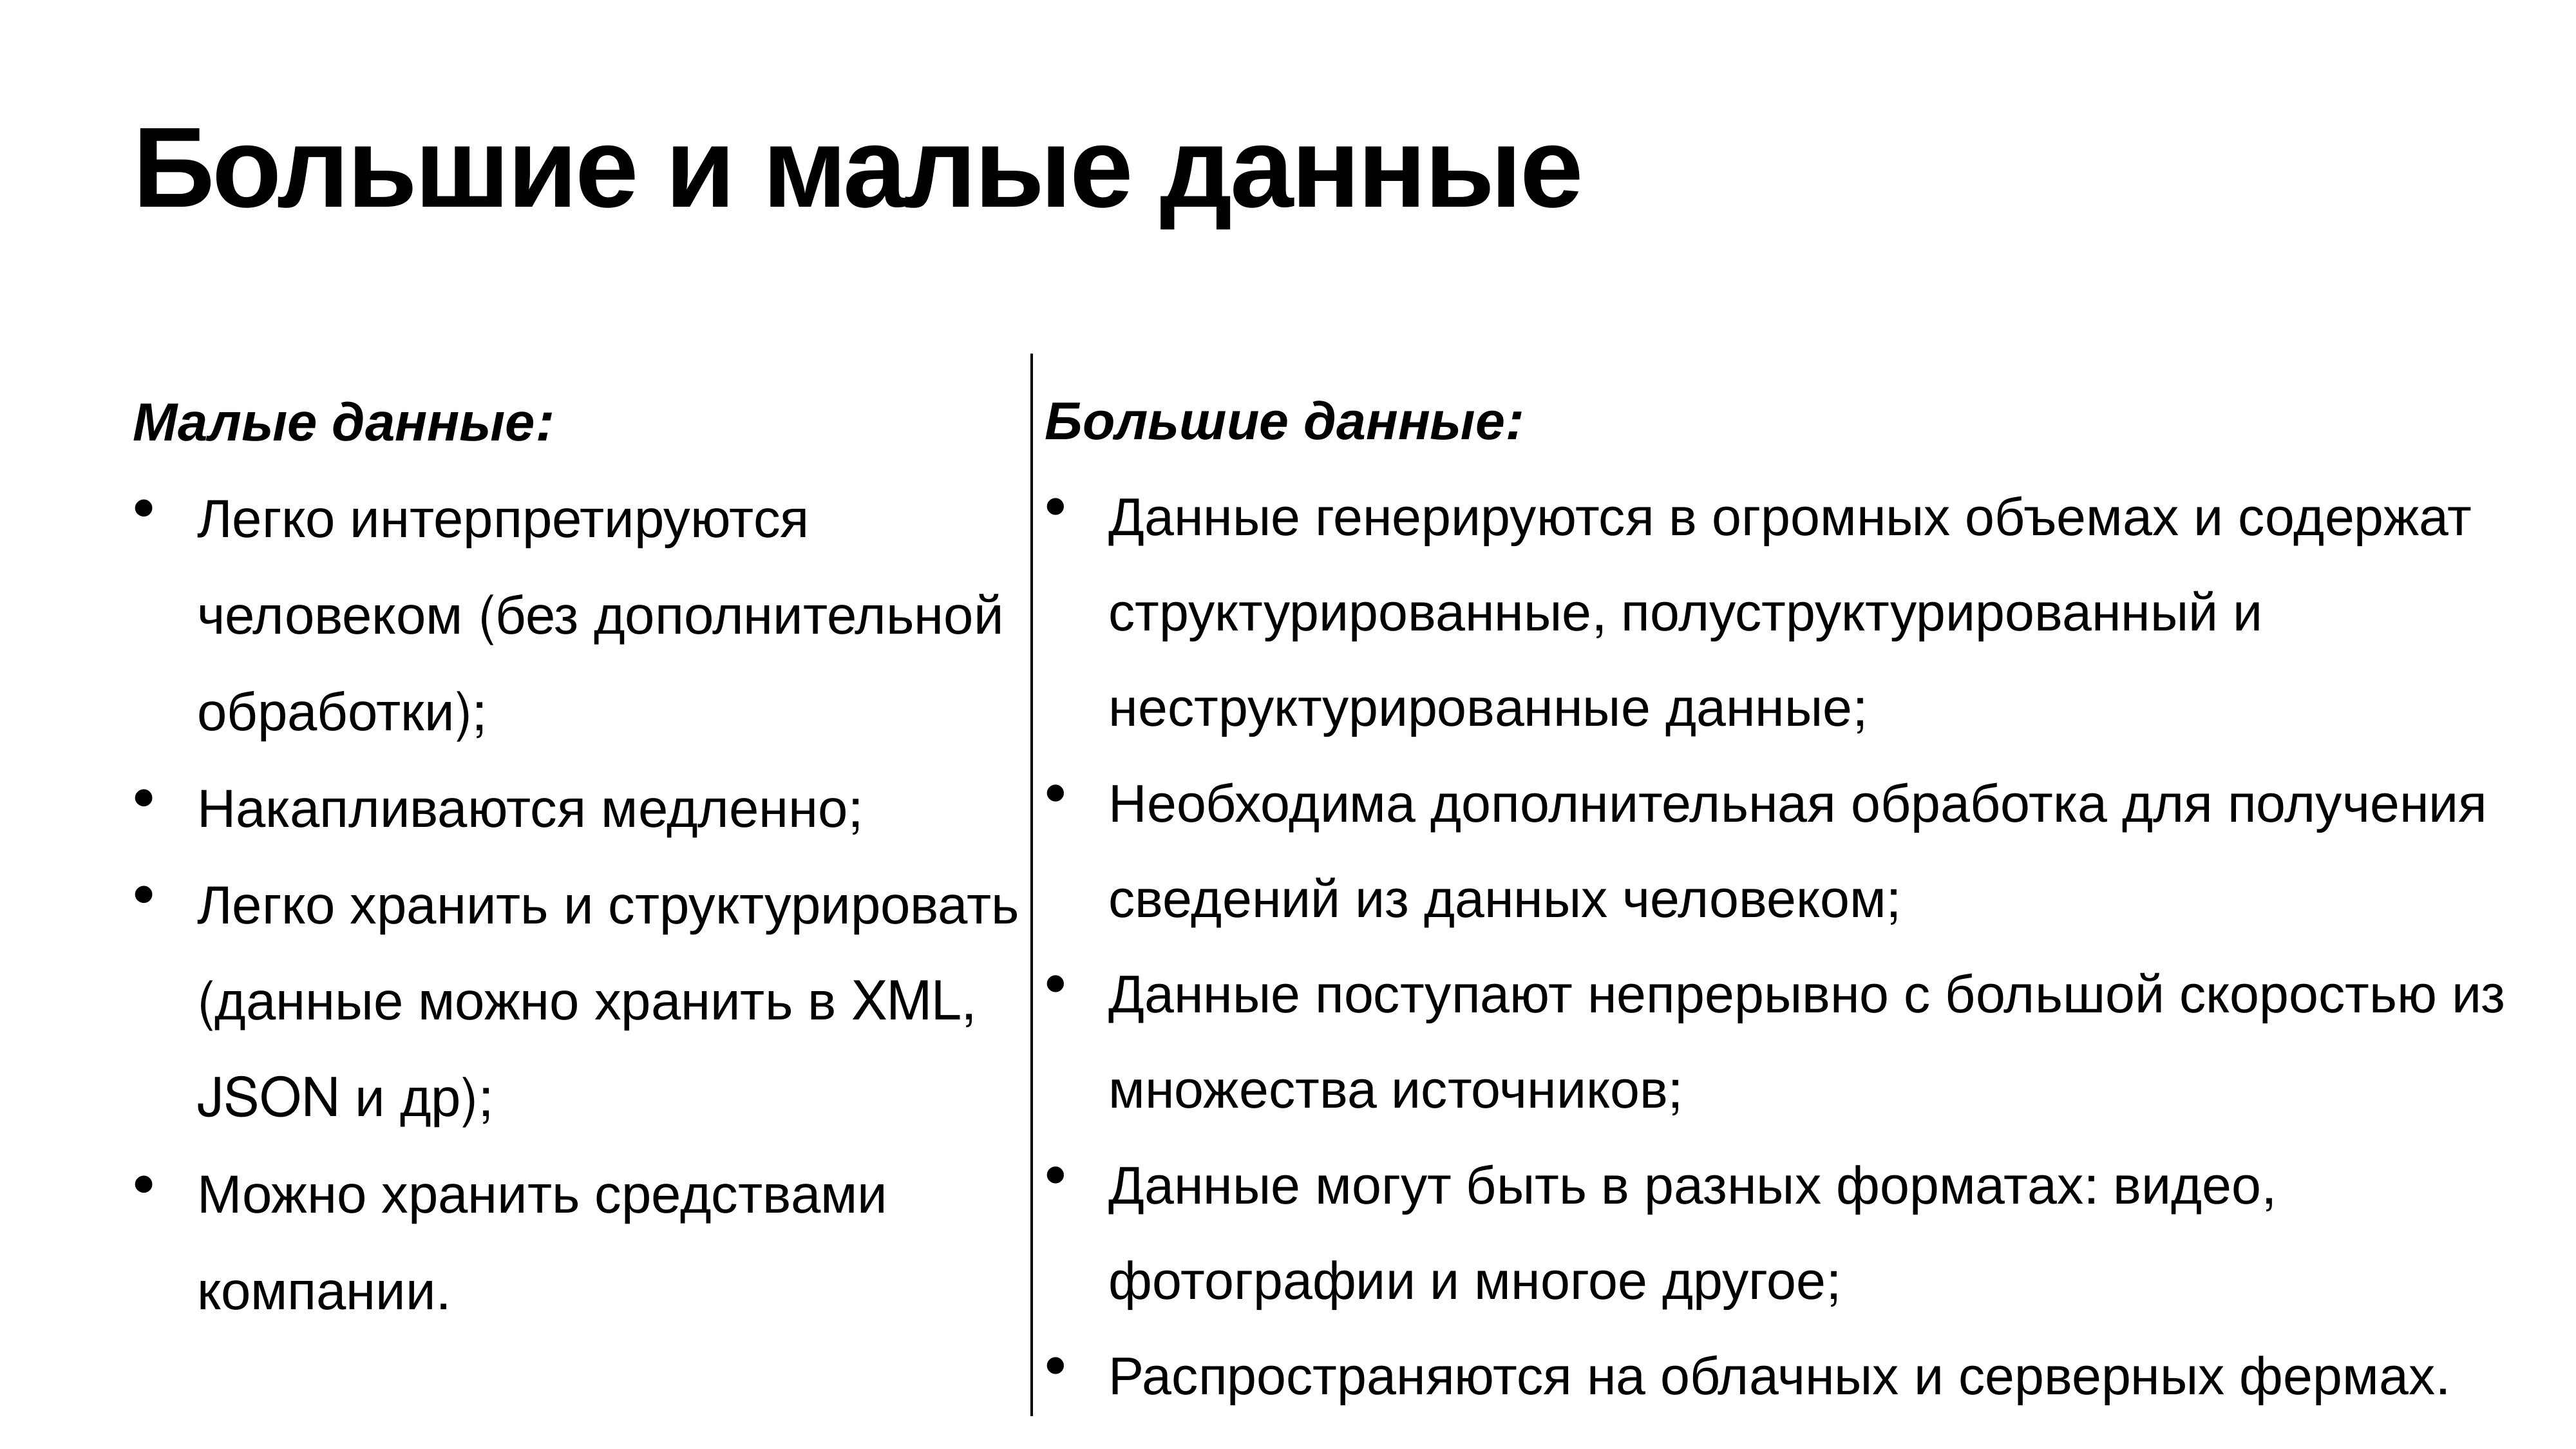

# Большие и малые данные

Малые данные:
Легко интерпретируются человеком (без дополнительной обработки);
Накапливаются медленно;
Легко хранить и структурировать (данные можно хранить в XML, JSON и др);
Можно хранить средствами компании.
Большие данные:
Данные генерируются в огромных объемах и содержат структурированные, полуструктурированный и неструктурированные данные;
Необходима дополнительная обработка для получения сведений из данных человеком;
Данные поступают непрерывно с большой скоростью из множества источников;
Данные могут быть в разных форматах: видео, фотографии и многое другое;
Распространяются на облачных и серверных фермах.